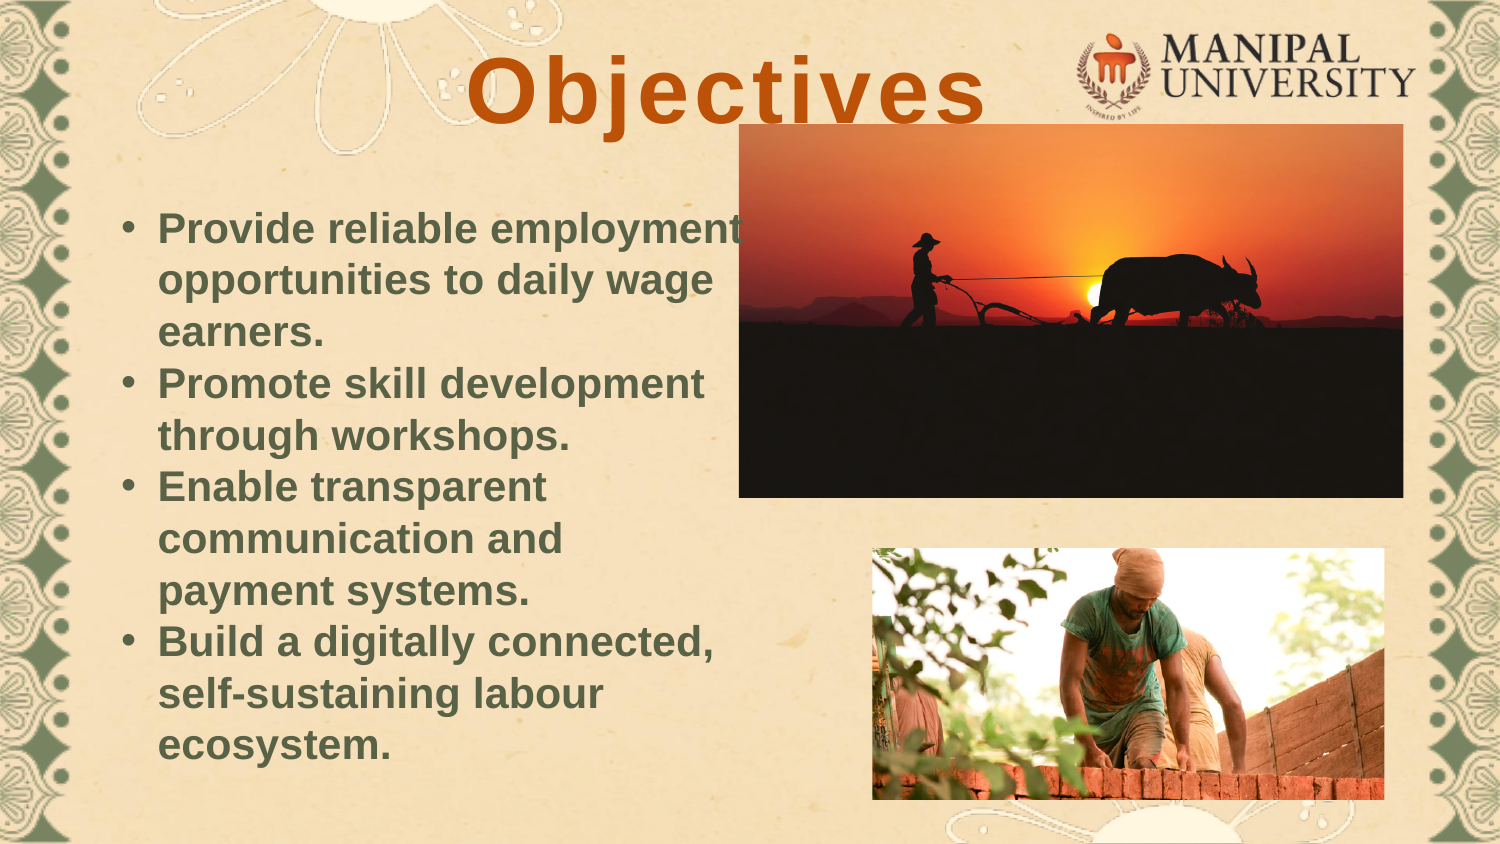

Objectives

Provide reliable employment opportunities to daily wage earners.
Promote skill development through workshops.
Enable transparent communication and payment systems.
Build a digitally connected, self-sustaining labour ecosystem.